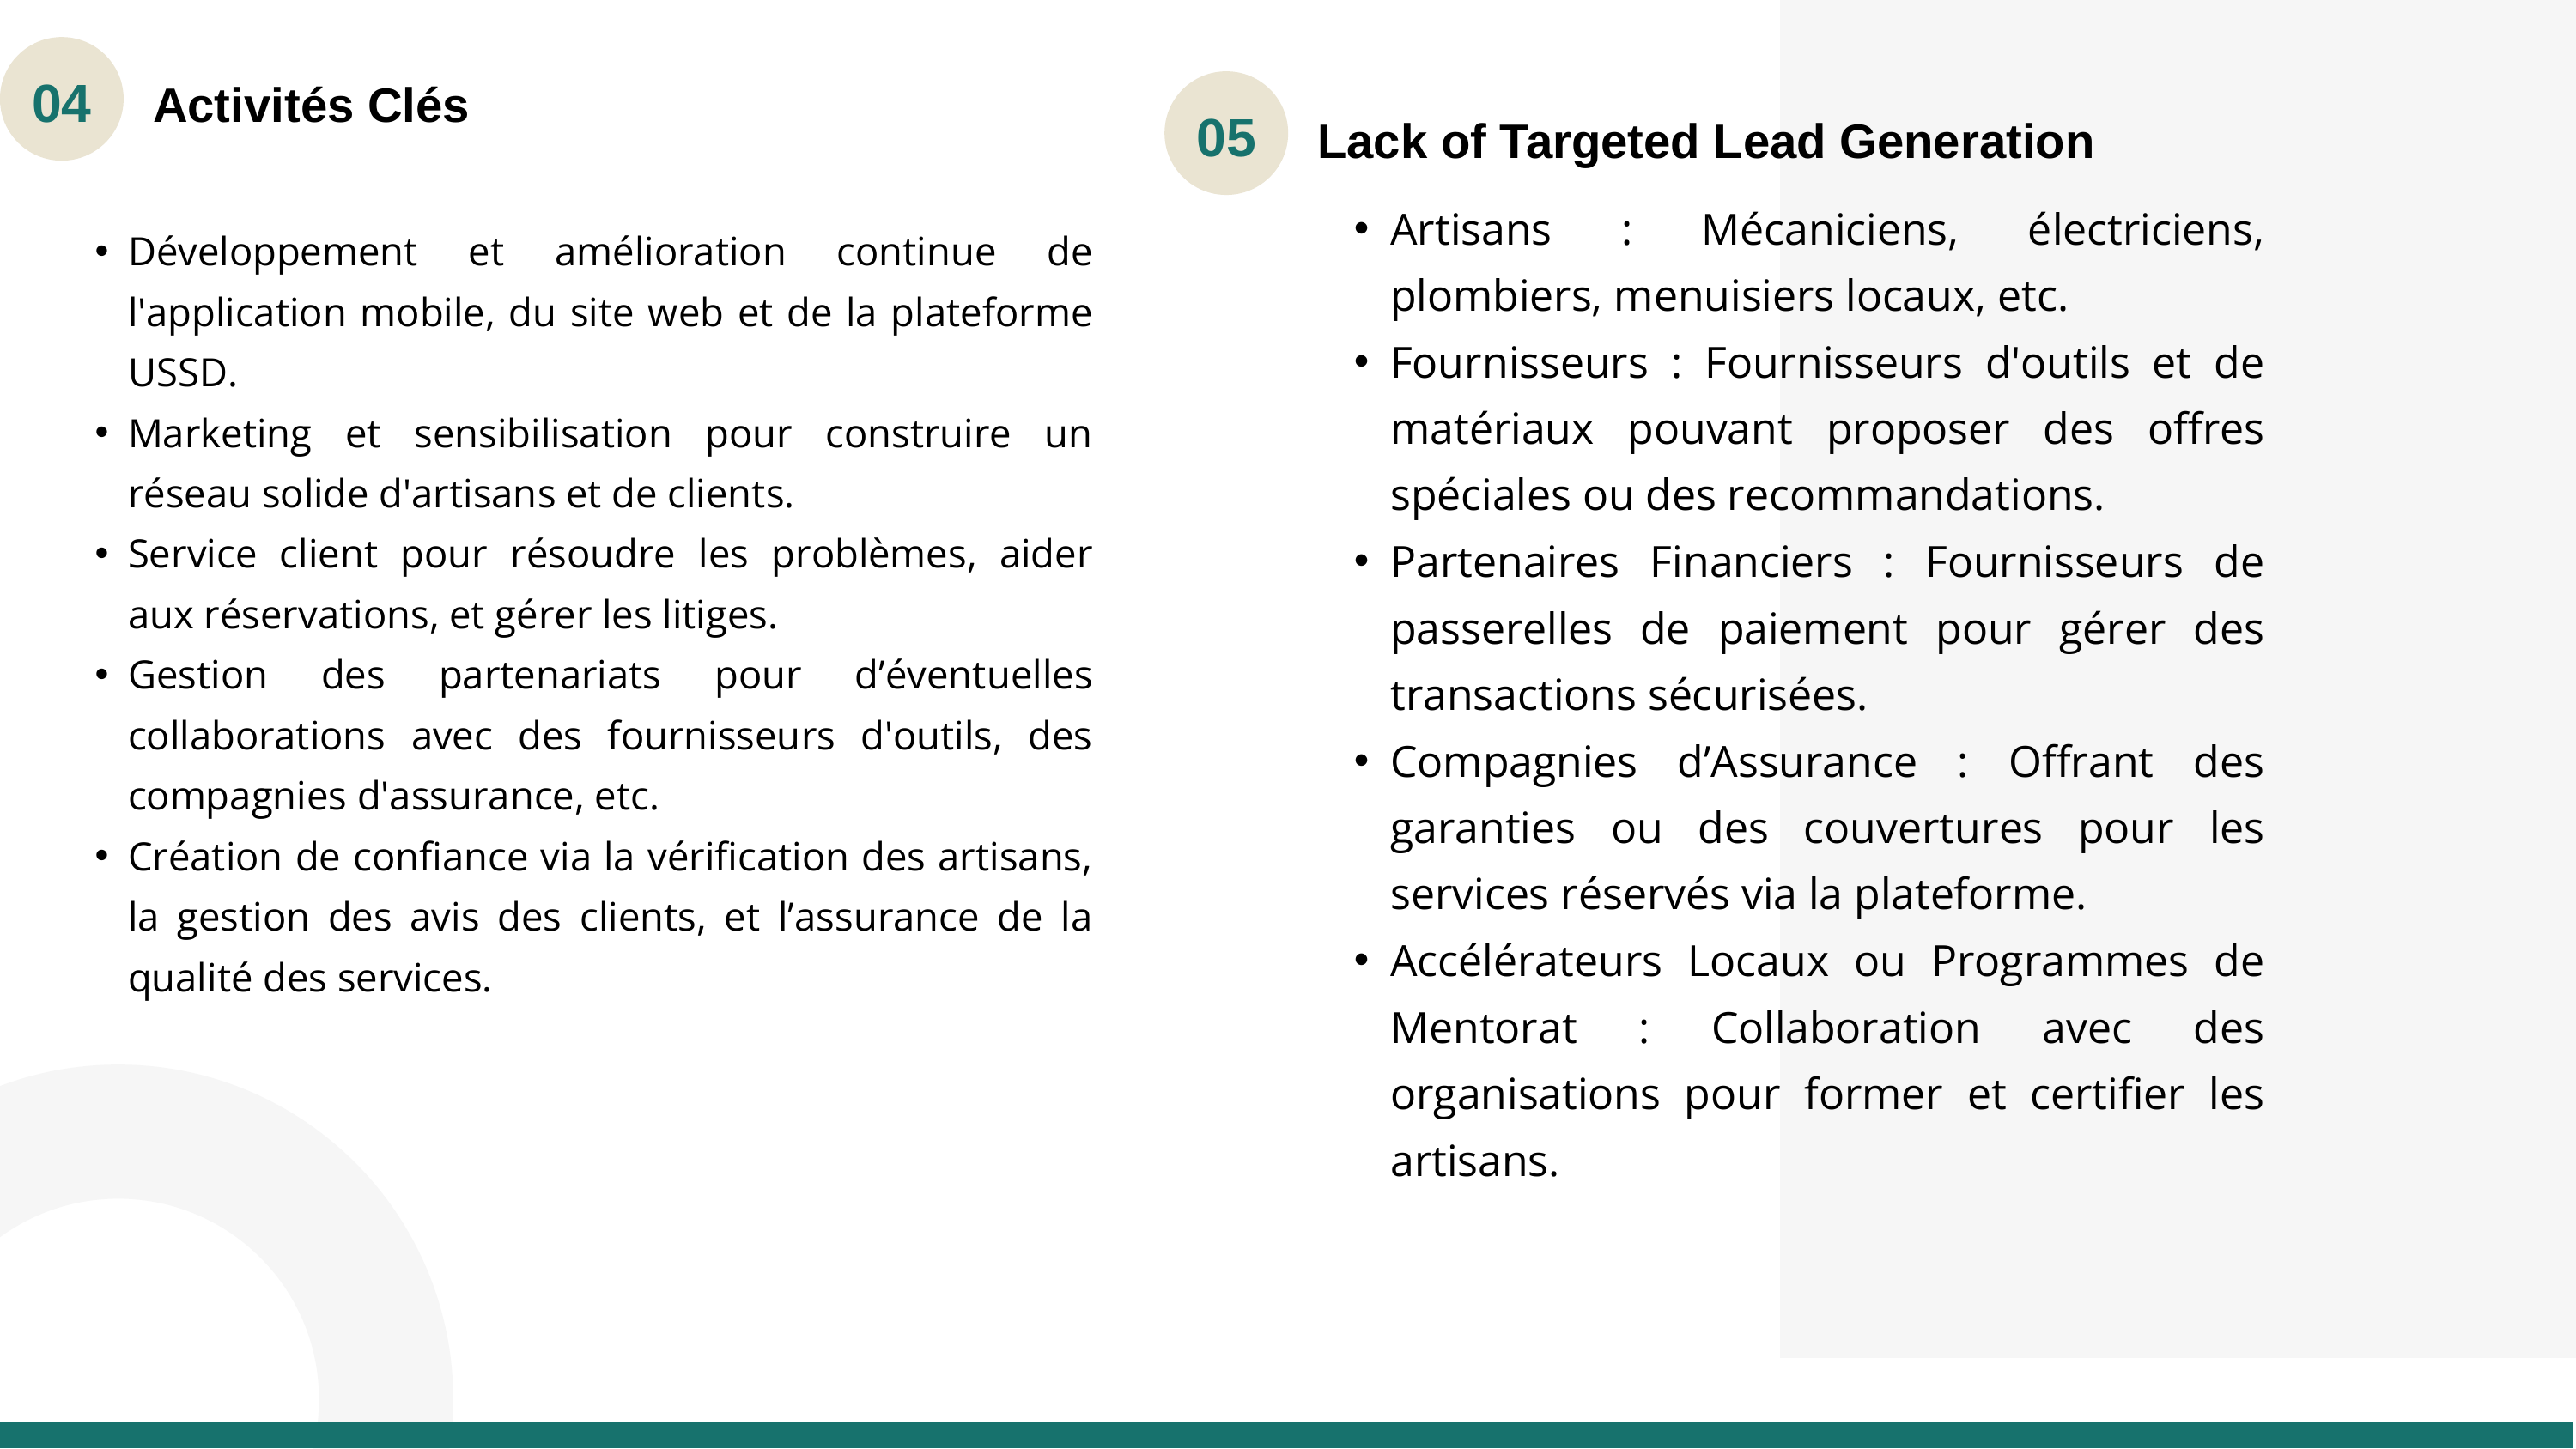

04
Activités Clés

05
Lack of Targeted Lead Generation
Artisans : Mécaniciens, électriciens, plombiers, menuisiers locaux, etc.
Fournisseurs : Fournisseurs d'outils et de matériaux pouvant proposer des offres spéciales ou des recommandations.
Partenaires Financiers : Fournisseurs de passerelles de paiement pour gérer des transactions sécurisées.
Compagnies d’Assurance : Offrant des garanties ou des couvertures pour les services réservés via la plateforme.
Accélérateurs Locaux ou Programmes de Mentorat : Collaboration avec des organisations pour former et certifier les artisans.

Développement et amélioration continue de l'application mobile, du site web et de la plateforme USSD.
Marketing et sensibilisation pour construire un réseau solide d'artisans et de clients.
Service client pour résoudre les problèmes, aider aux réservations, et gérer les litiges.
Gestion des partenariats pour d’éventuelles collaborations avec des fournisseurs d'outils, des compagnies d'assurance, etc.
Création de confiance via la vérification des artisans, la gestion des avis des clients, et l’assurance de la qualité des services.